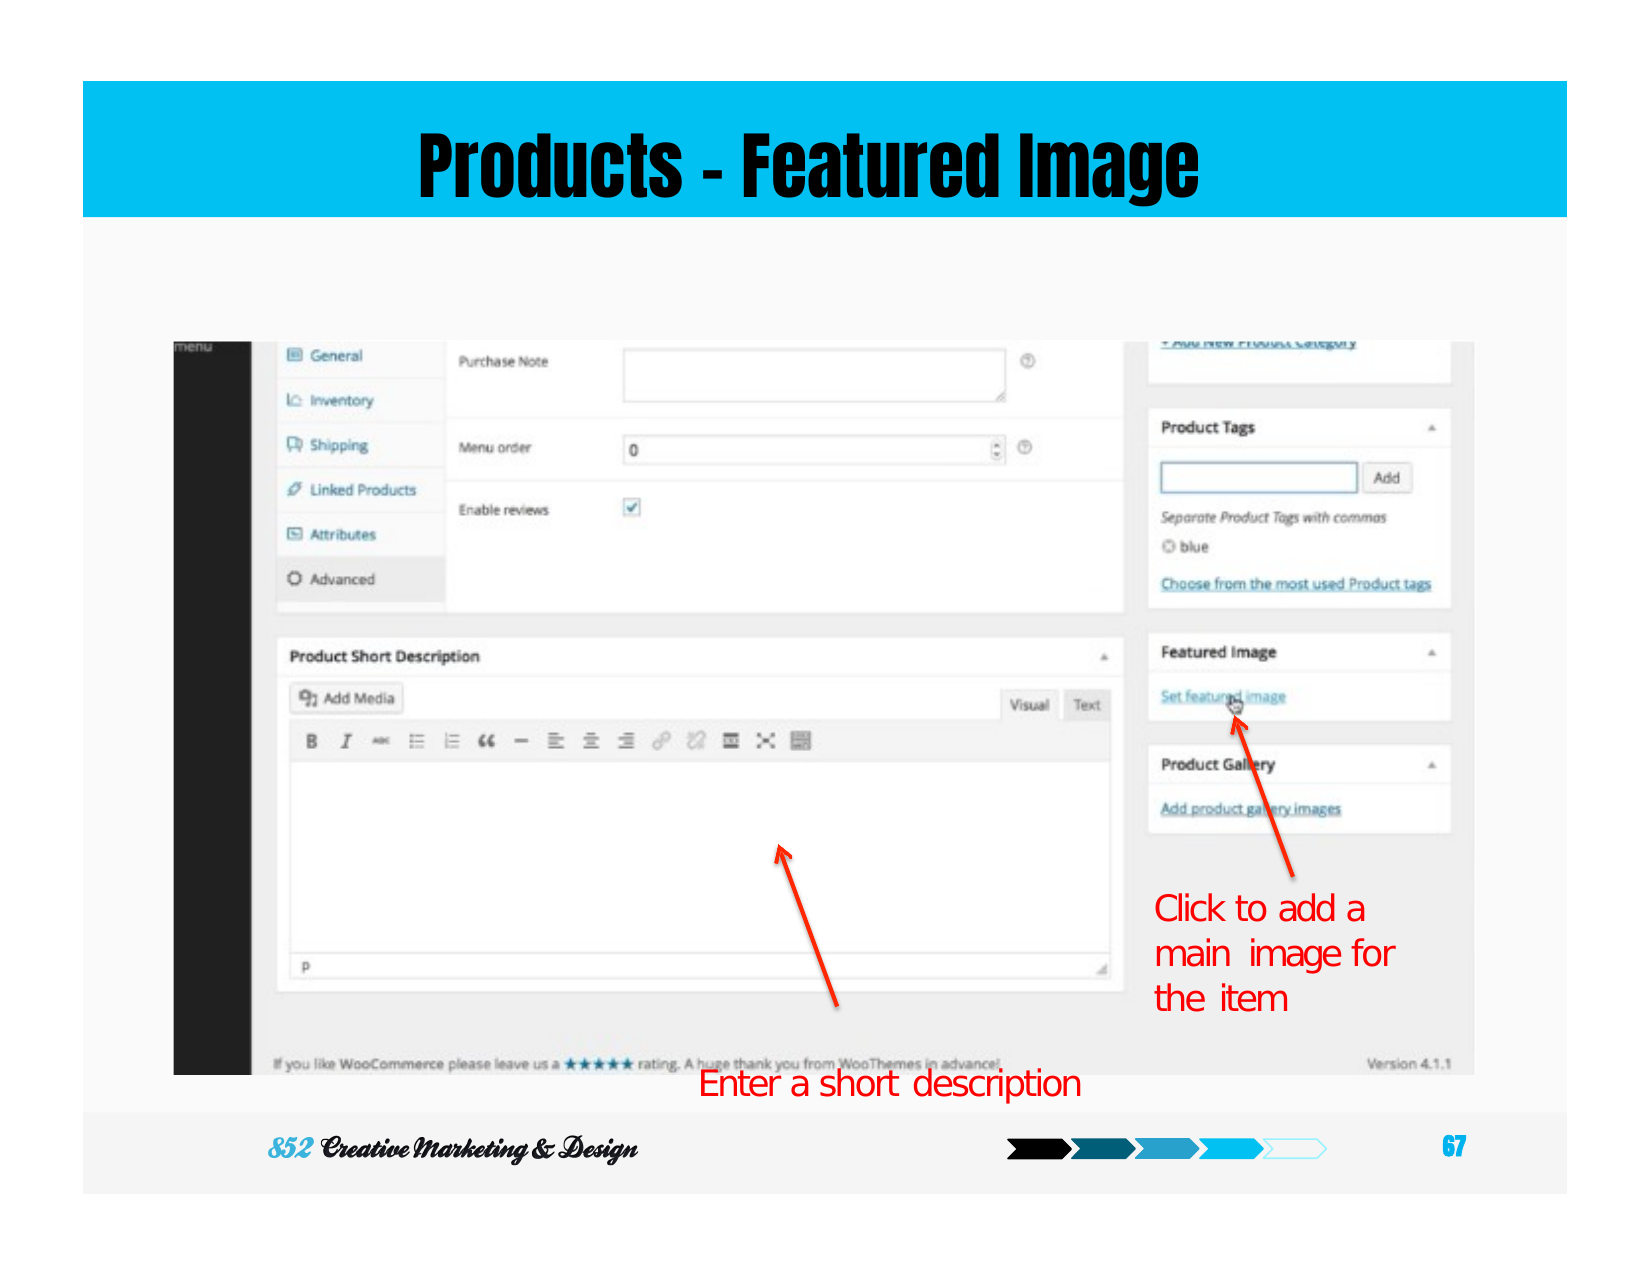

# Products – Featured Image

Click to add a main  image for the item

Enter a short description
67